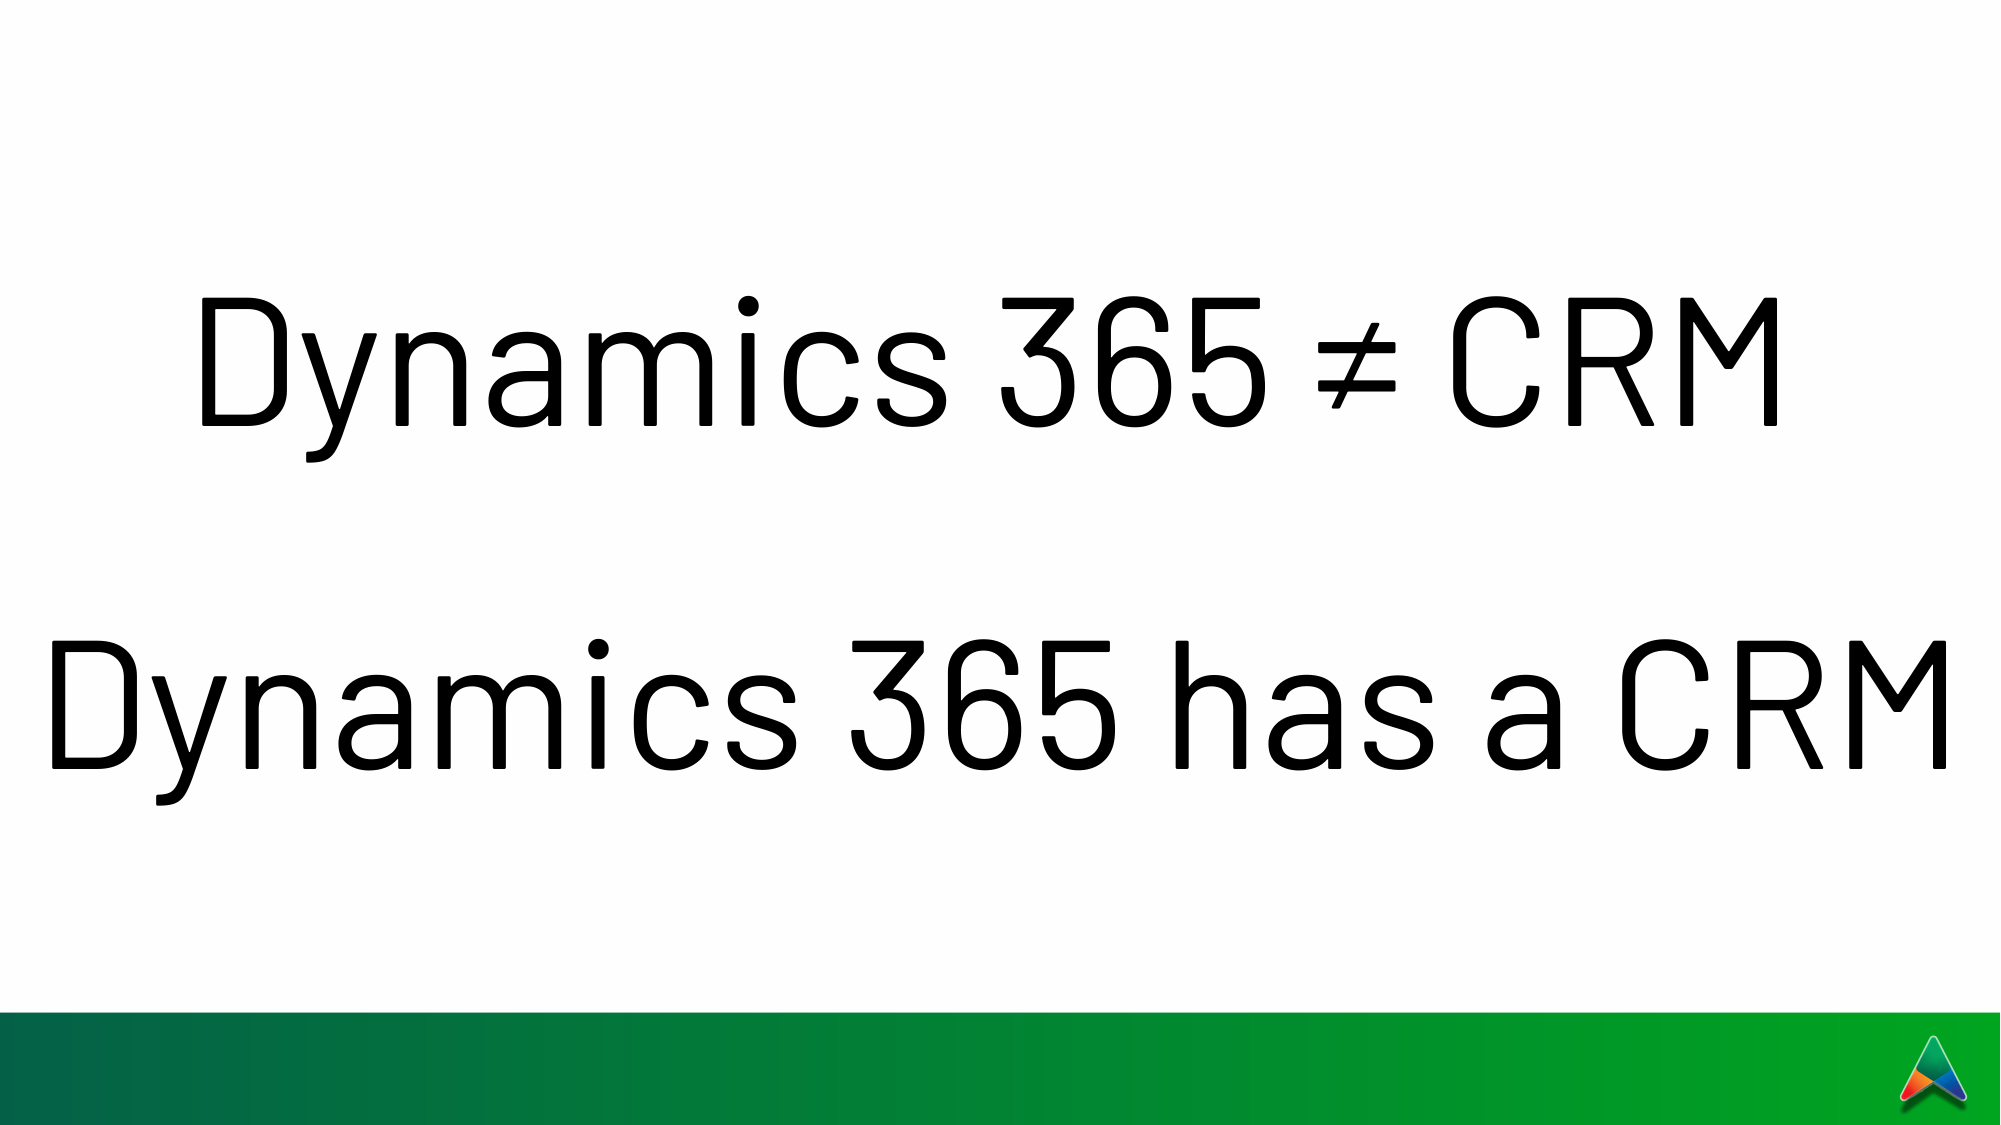

Dynamics 365 ≠ CRM
Dynamics 365 has a CRM